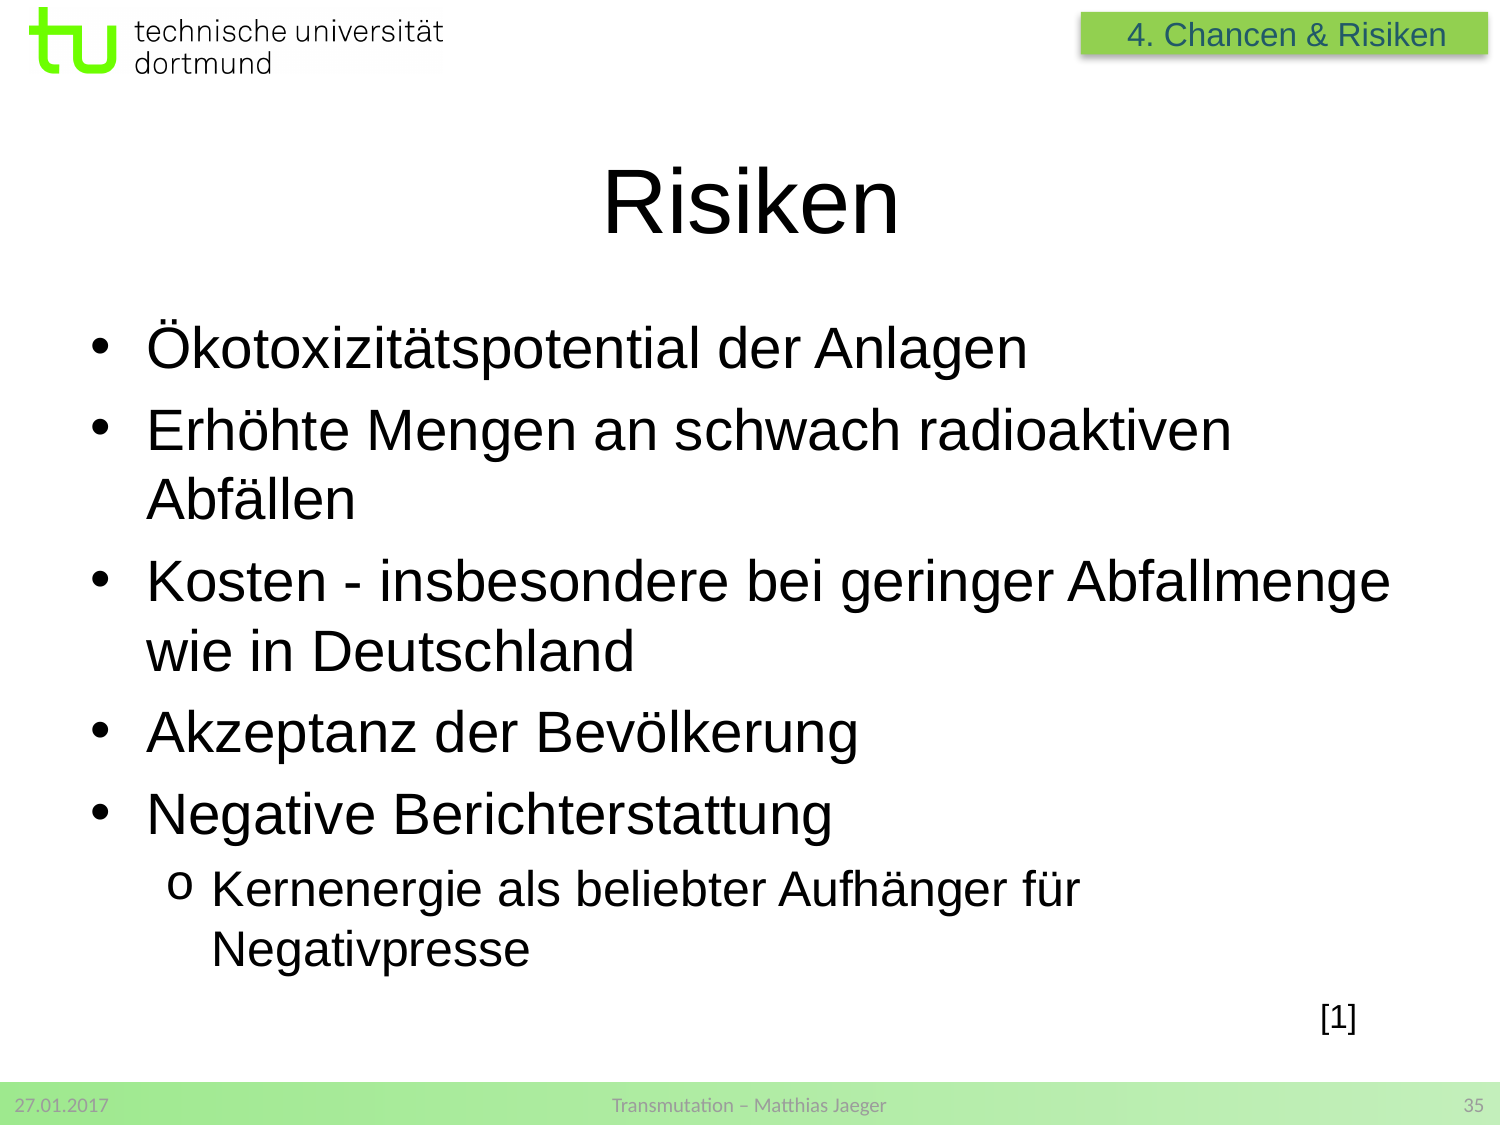

4. Chancen & Risiken

# Risiken
Ökotoxizitätspotential der Anlagen
Erhöhte Mengen an schwach radioaktiven Abfällen
Kosten - insbesondere bei geringer Abfallmenge wie in Deutschland
Akzeptanz der Bevölkerung
Negative Berichterstattung
Kernenergie als beliebter Aufhänger für Negativpresse

[1]
27.01.2017
Transmutation – Matthias Jaeger
35